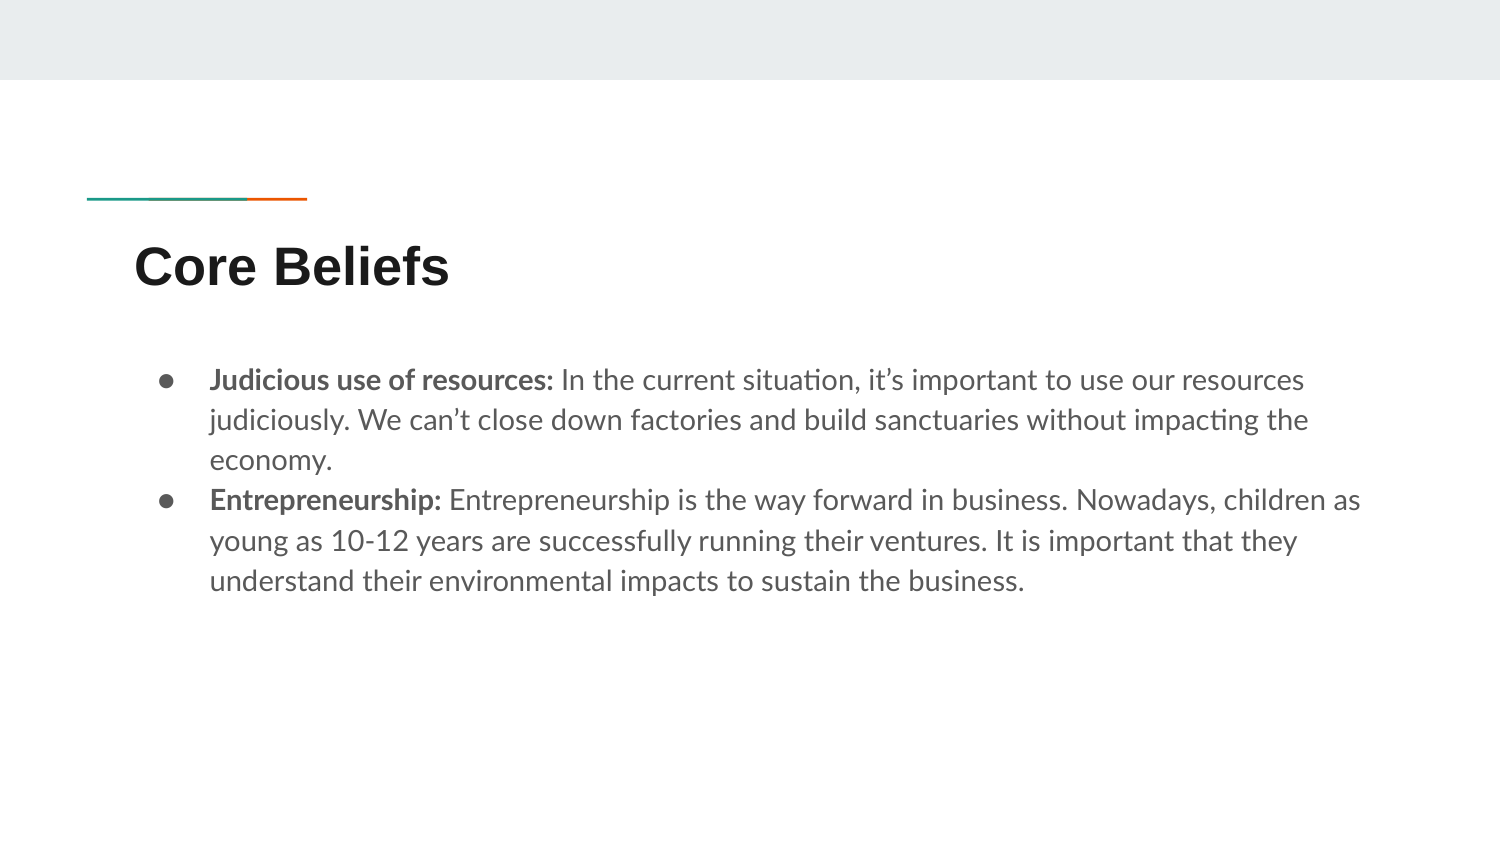

# Core Beliefs
Judicious use of resources: In the current situation, it’s important to use our resources judiciously. We can’t close down factories and build sanctuaries without impacting the economy.
Entrepreneurship: Entrepreneurship is the way forward in business. Nowadays, children as young as 10-12 years are successfully running their ventures. It is important that they understand their environmental impacts to sustain the business.